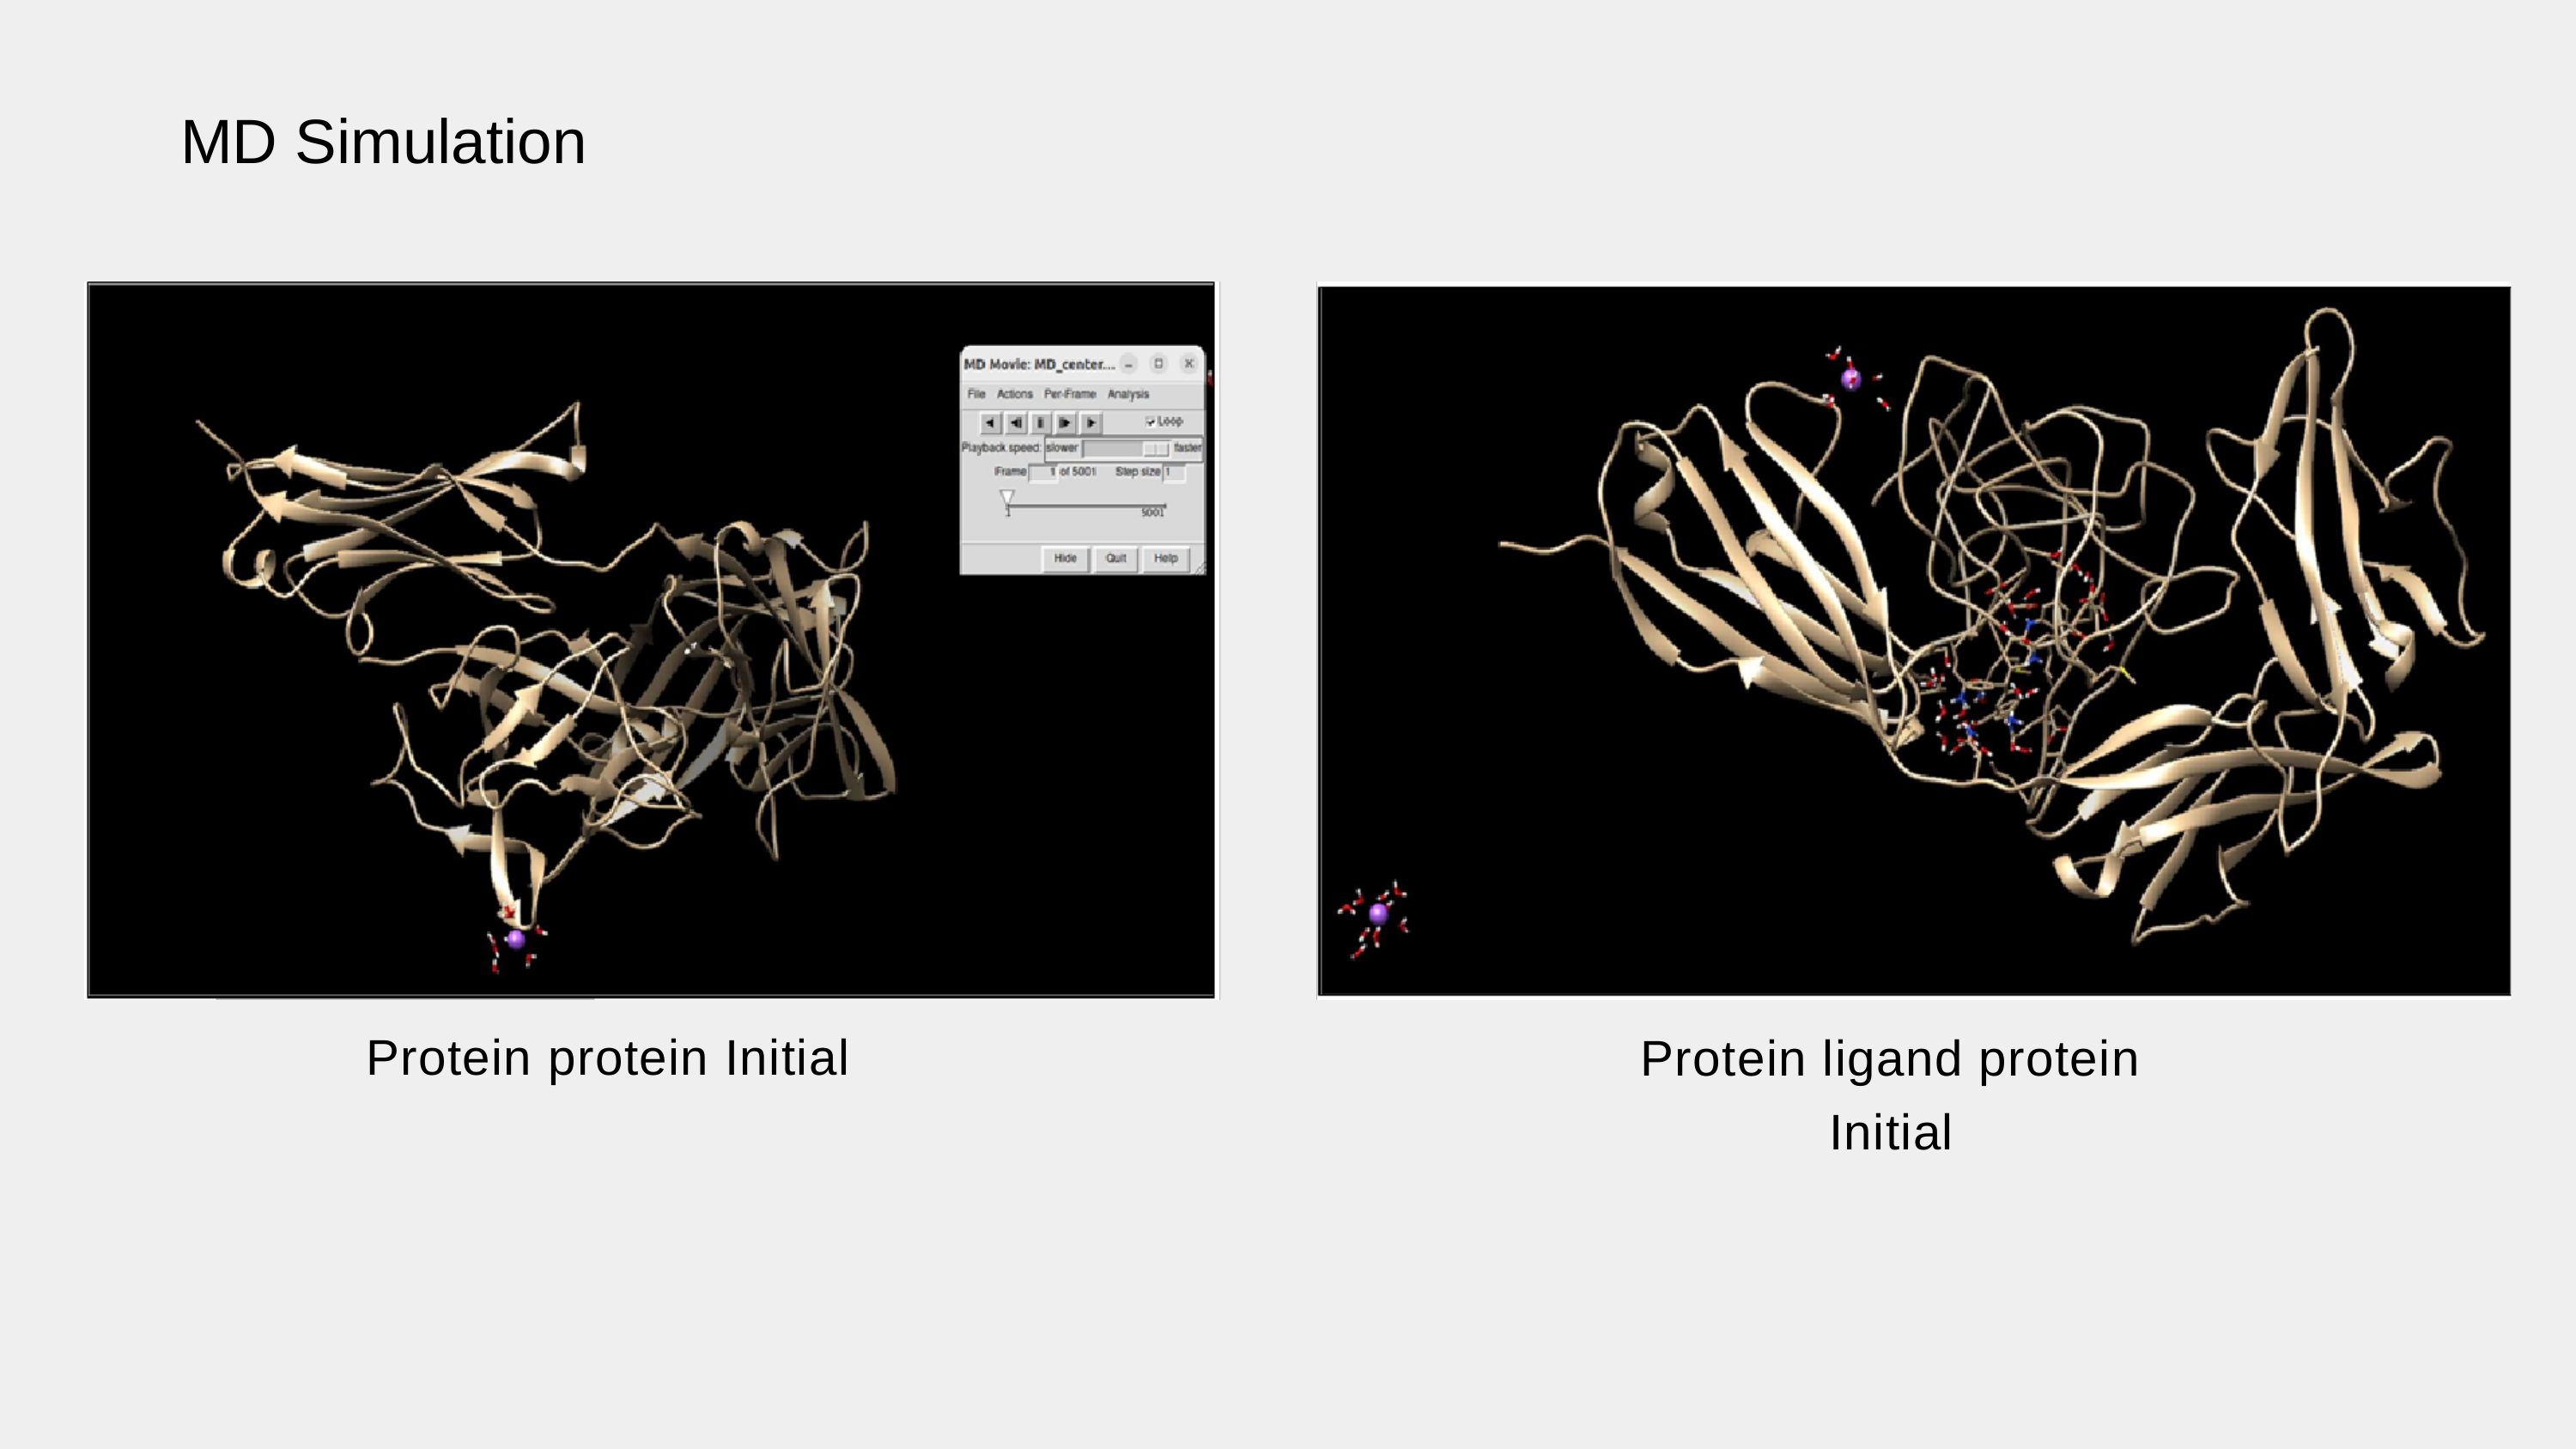

MD Simulation

Protein ligand protein Initial
Protein protein Initial